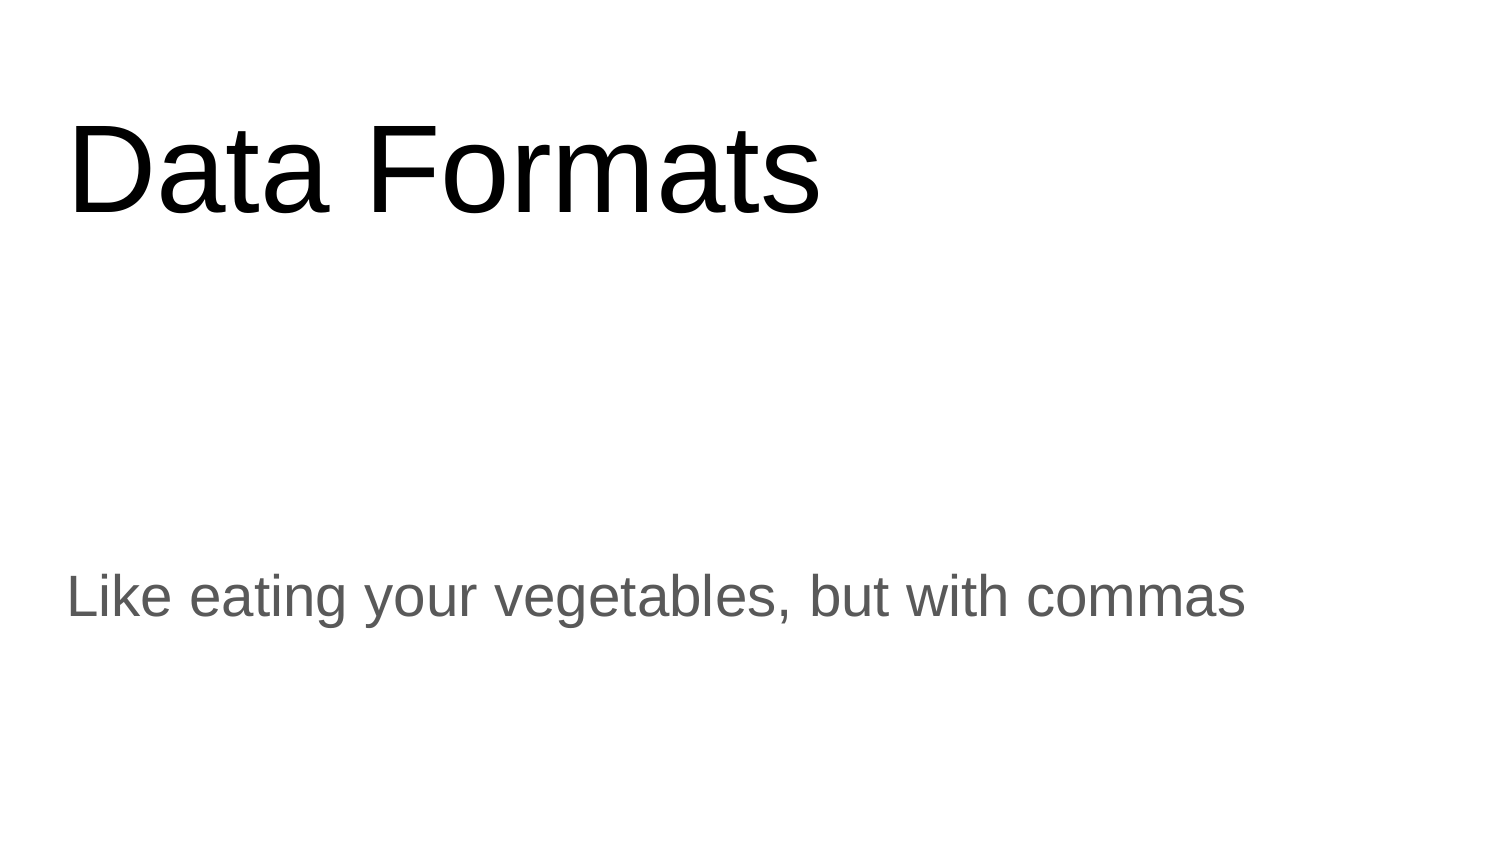

# Data Formats
Like eating your vegetables, but with commas